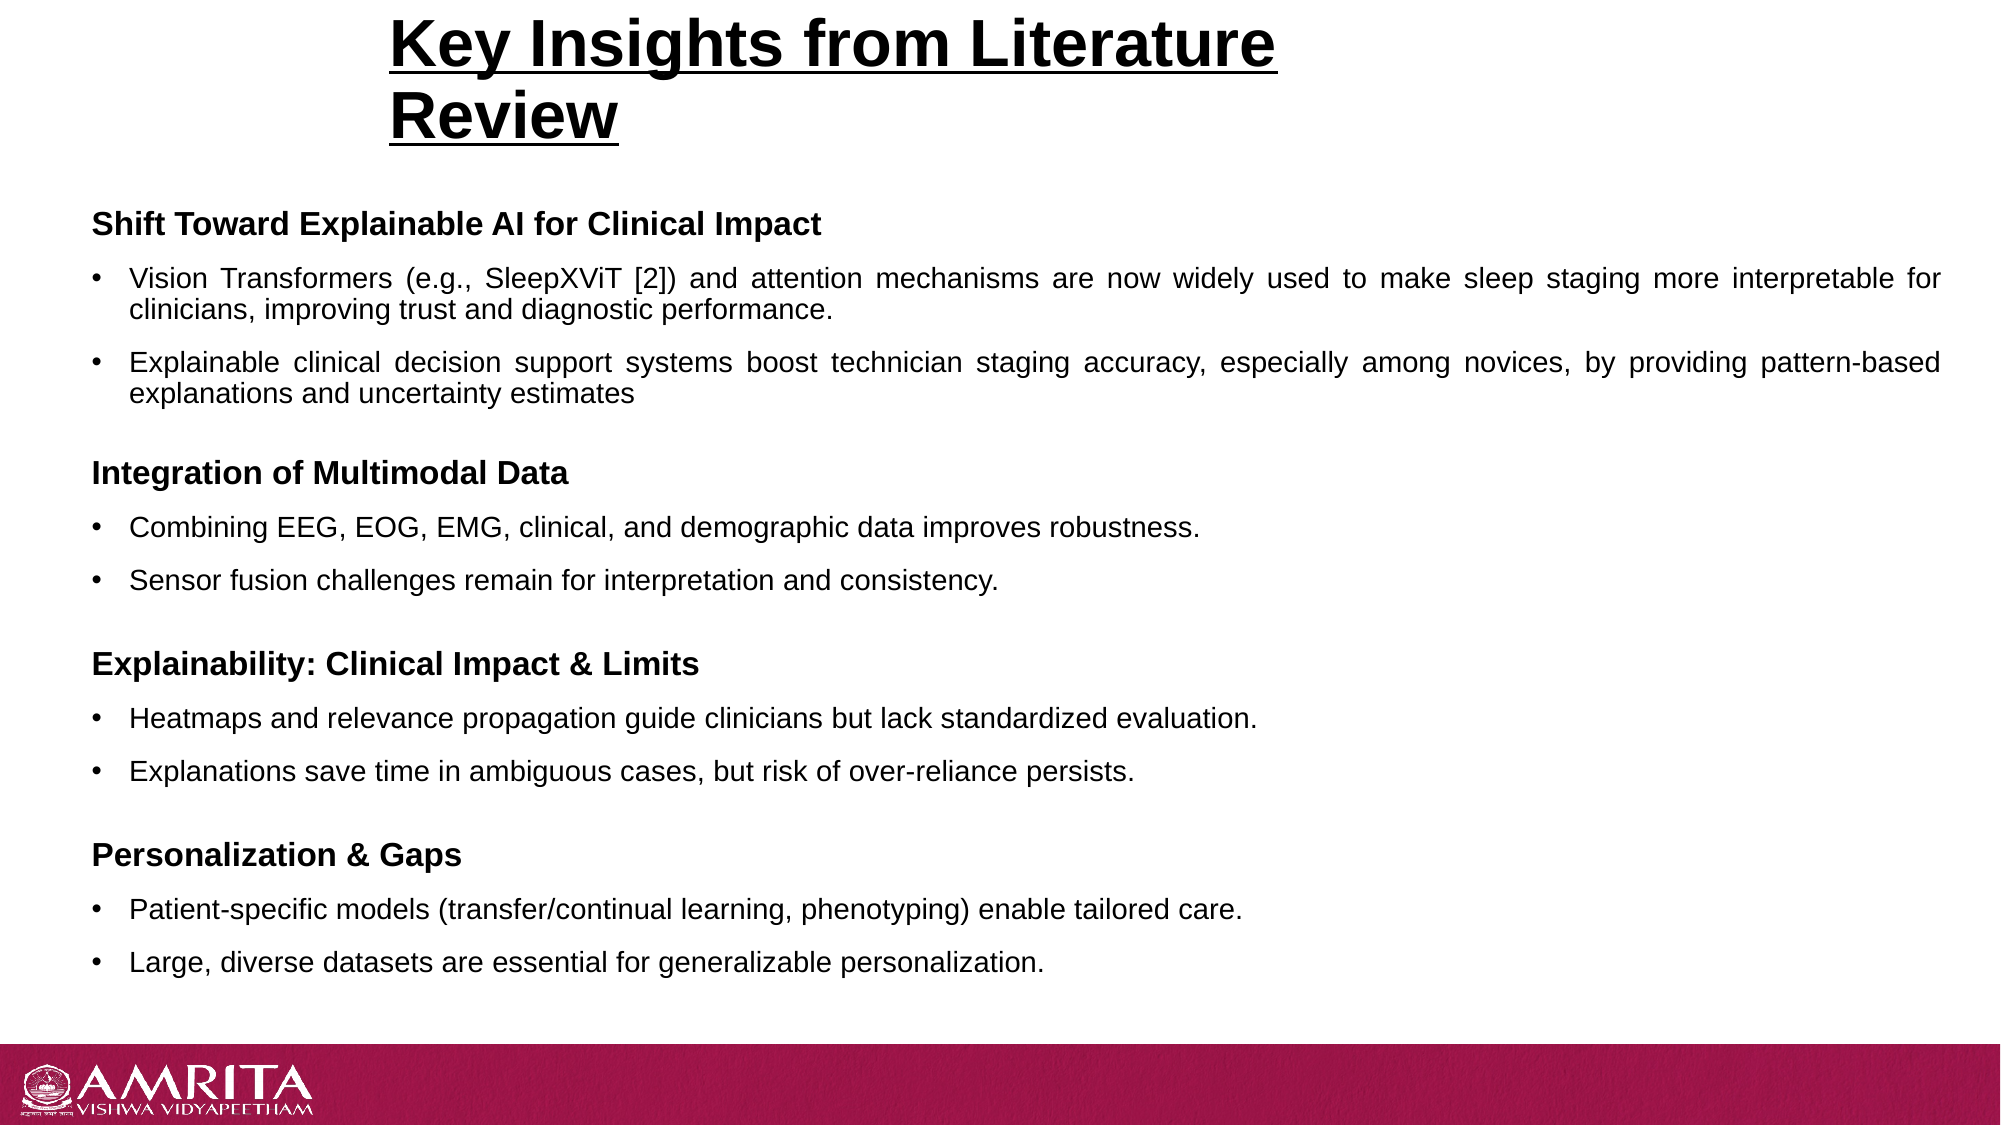

# Key Insights from Literature Review
Shift Toward Explainable AI for Clinical Impact
Vision Transformers (e.g., SleepXViT [2]) and attention mechanisms are now widely used to make sleep staging more interpretable for clinicians, improving trust and diagnostic performance.
Explainable clinical decision support systems boost technician staging accuracy, especially among novices, by providing pattern-based explanations and uncertainty estimates
Integration of Multimodal Data
Combining EEG, EOG, EMG, clinical, and demographic data improves robustness.
Sensor fusion challenges remain for interpretation and consistency.

Explainability: Clinical Impact & Limits
Heatmaps and relevance propagation guide clinicians but lack standardized evaluation.
Explanations save time in ambiguous cases, but risk of over-reliance persists.
Personalization & Gaps
Patient-specific models (transfer/continual learning, phenotyping) enable tailored care.
Large, diverse datasets are essential for generalizable personalization.